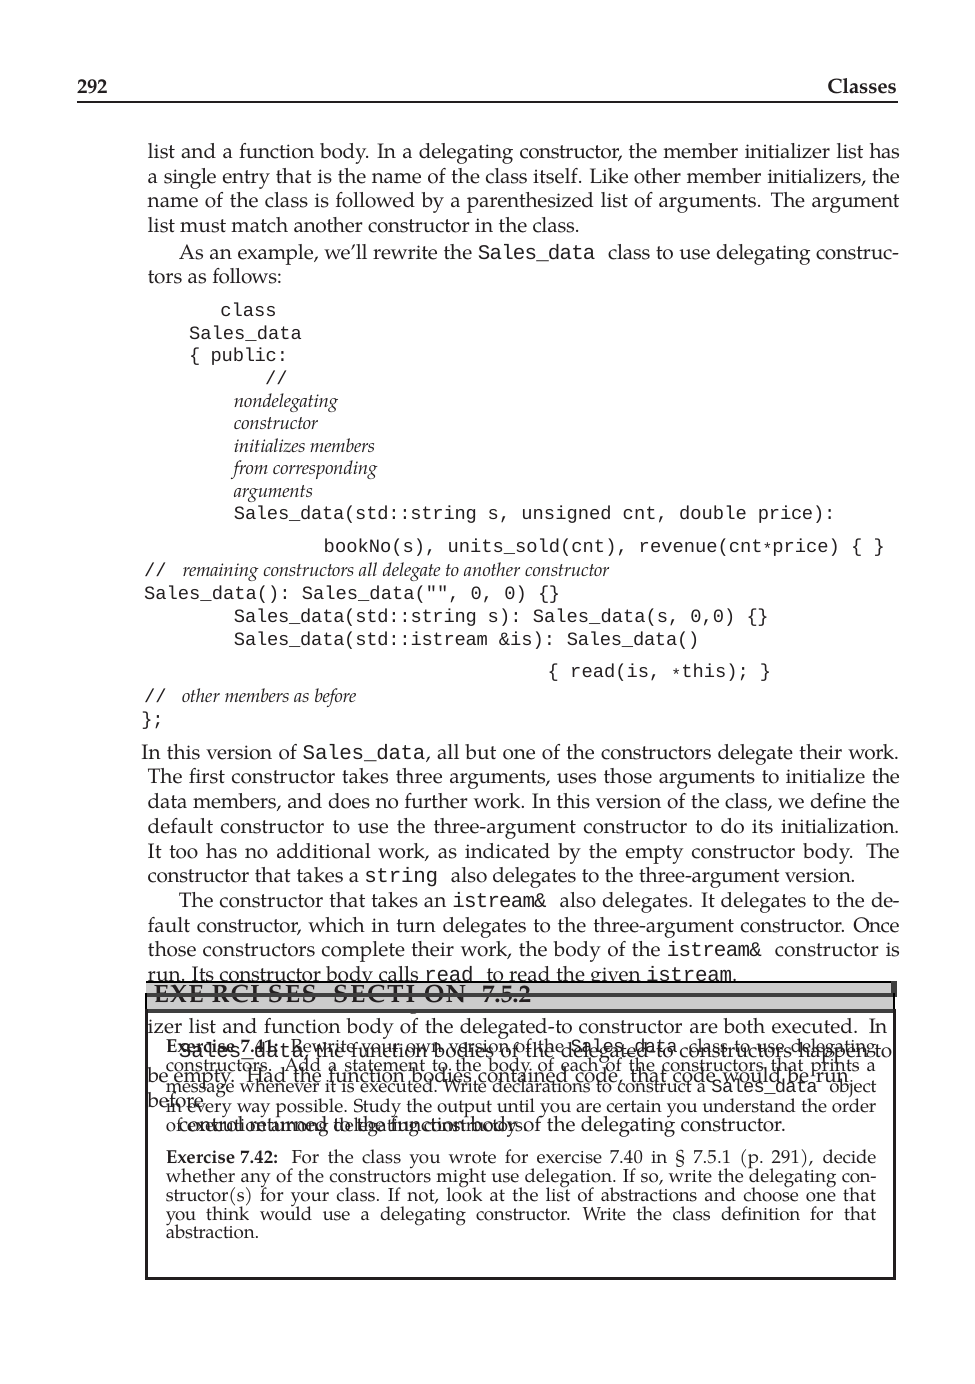

292
Classes

list and a function body. In a delegating constructor, the member initializer list has a single entry that is the name of the class itself. Like other member initializers, the name of the class is followed by a parenthesized list of arguments. The argument list must match another constructor in the class.
As an example, we’ll rewrite the Sales_data class to use delegating construc- tors as follows:
class Sales_data { public:
// nondelegating constructor initializes members from corresponding arguments
Sales_data(std::string s, unsigned cnt, double price): bookNo(s), units_sold(cnt), revenue(cnt*price) { }
// remaining constructors all delegate to another constructor
Sales_data(): Sales_data("", 0, 0) {} Sales_data(std::string s): Sales_data(s, 0,0) {} Sales_data(std::istream &is): Sales_data()
{ read(is, *this); }
// other members as before
};
In this version of Sales_data, all but one of the constructors delegate their work. The first constructor takes three arguments, uses those arguments to initialize the data members, and does no further work. In this version of the class, we define the default constructor to use the three-argument constructor to do its initialization. It too has no additional work, as indicated by the empty constructor body. The constructor that takes a string also delegates to the three-argument version.
The constructor that takes an istream& also delegates. It delegates to the de- fault constructor, which in turn delegates to the three-argument constructor. Once those constructors complete their work, the body of the istream& constructor is run. Its constructor body calls read to read the given istream.
When a constructor delegates to another constructor, the constructor initial- izer list and function body of the delegated-to constructor are both executed. In
Sales_data, the function bodies of the delegated-to constructors happen to be empty. Had the function bodies contained code, that code would be run before
control returned to the function body of the delegating constructor.
|  |
| --- |
| Exe rci ses Secti on 7.5.2 |
| Exercise 7.41: Rewrite your own version of the Sales\_data class to use delegating constructors. Add a statement to the body of each of the constructors that prints a message whenever it is executed. Write declarations to construct a Sales\_data object in every way possible. Study the output until you are certain you understand the order of execution among delegating constructors. Exercise 7.42: For the class you wrote for exercise 7.40 in § 7.5.1 (p. 291), decide whether any of the constructors might use delegation. If so, write the delegating con- structor(s) for your class. If not, look at the list of abstractions and choose one that you think would use a delegating constructor. Write the class definition for that abstraction. |